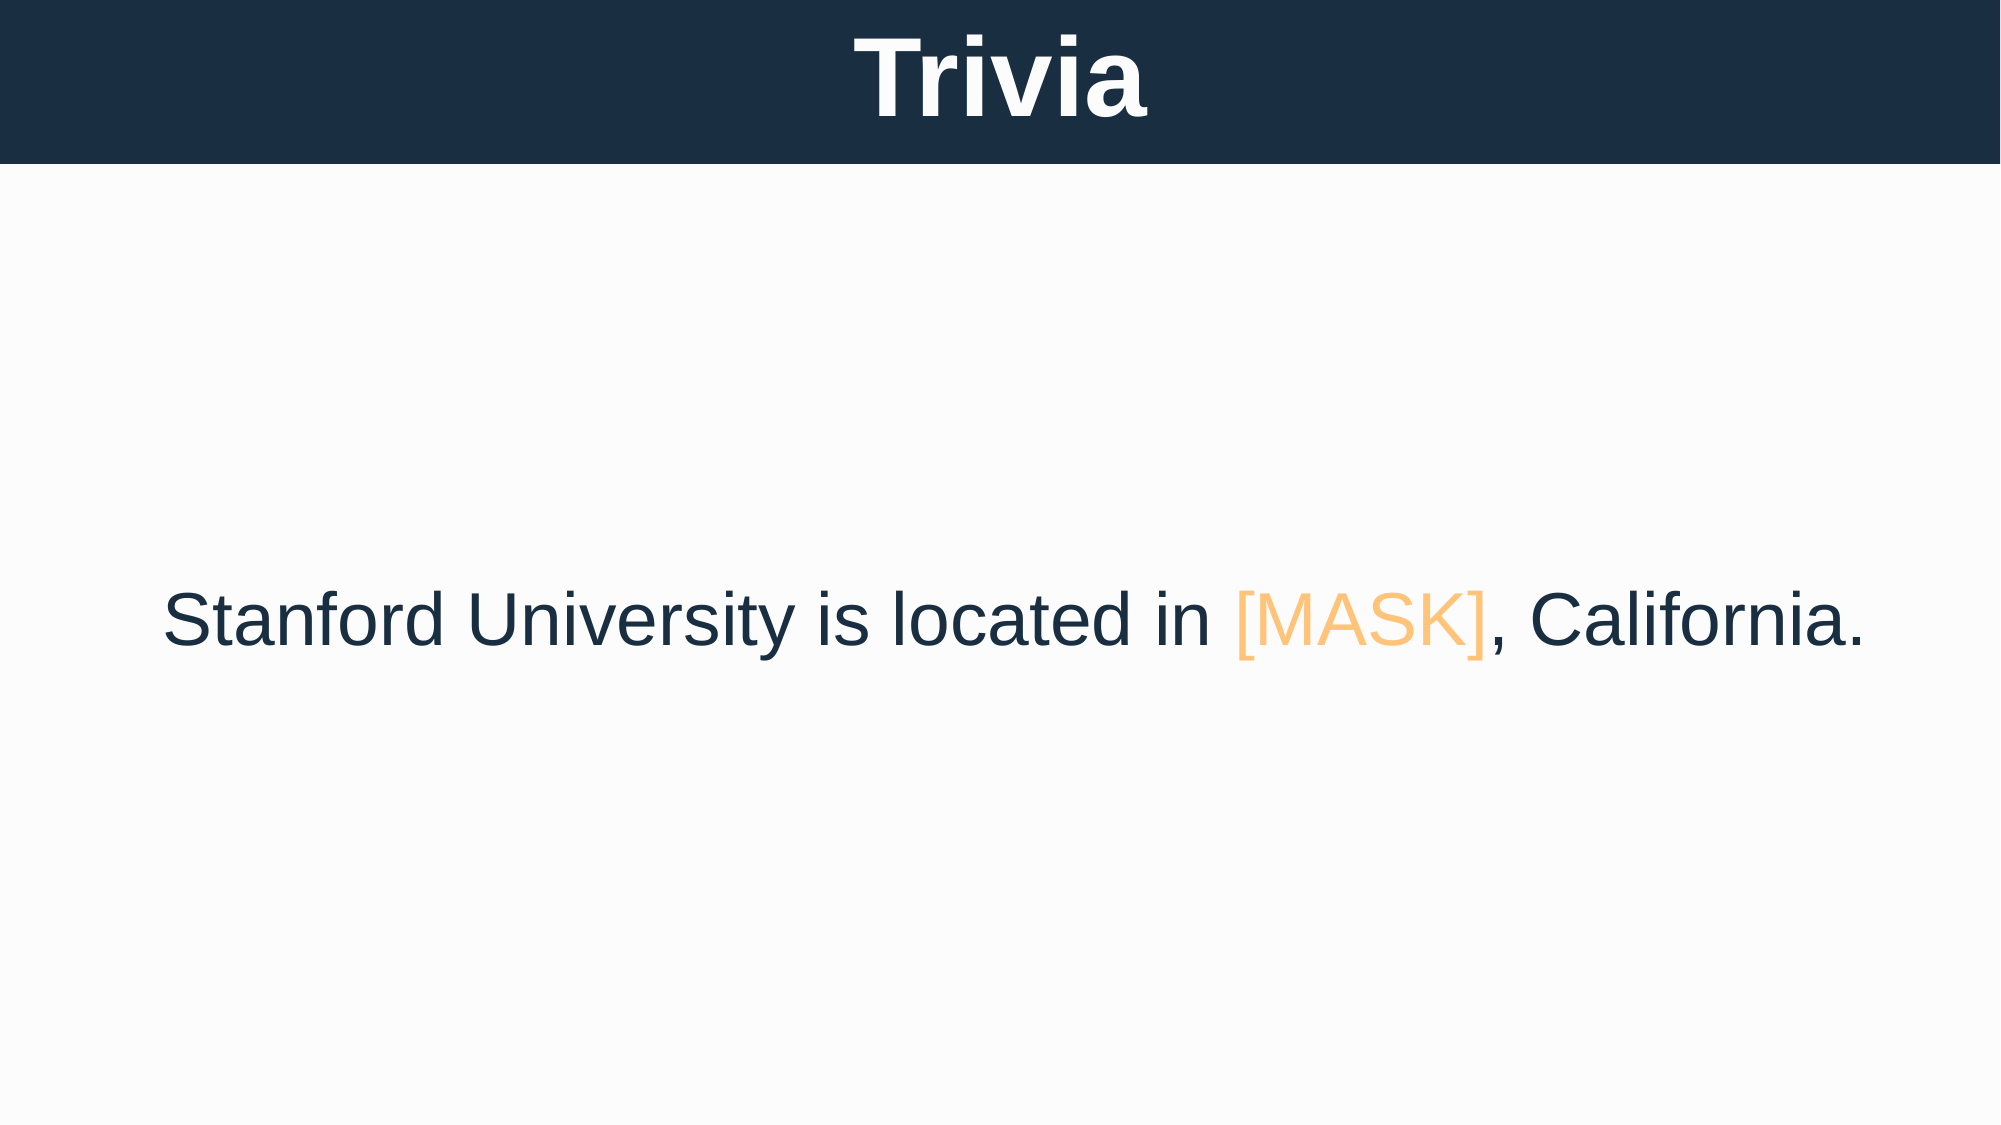

# Trivia
Stanford University is located in [MASK], California.